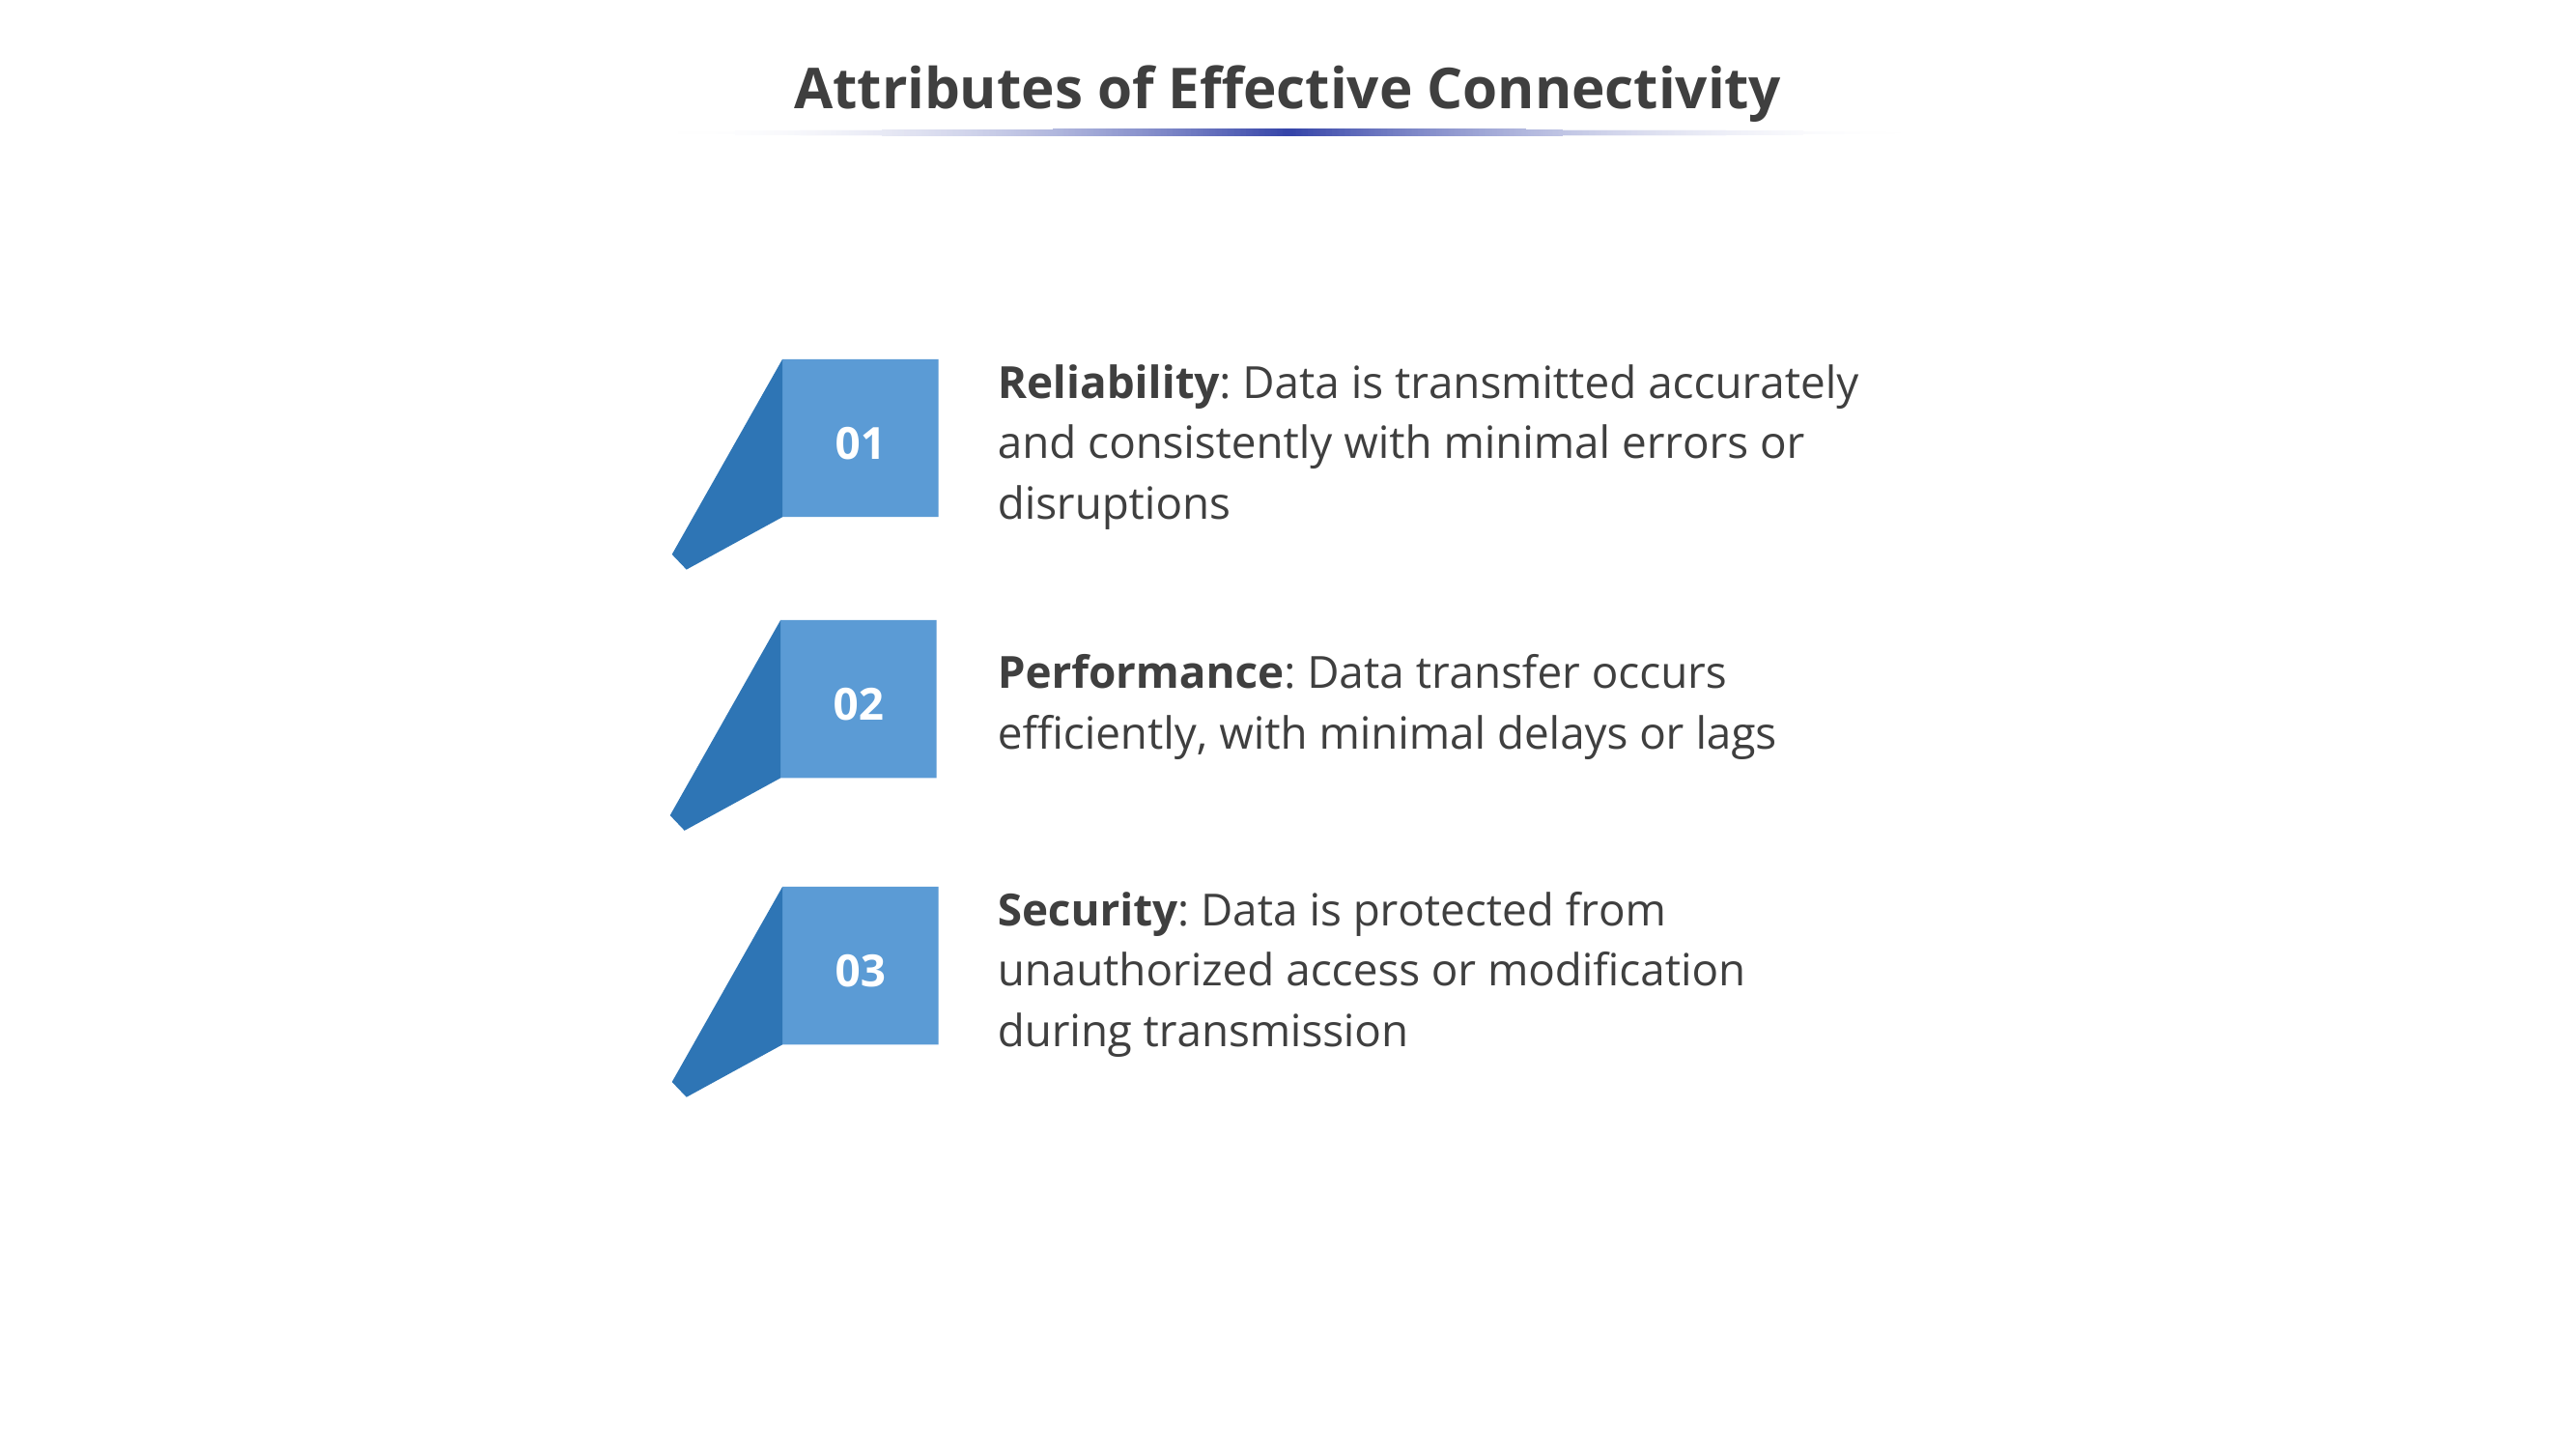

# Attributes of Effective Connectivity

Reliability: Data is transmitted accurately and consistently with minimal errors or disruptions

01

02
Performance: Data transfer occurs efficiently, with minimal delays or lags
Security: Data is protected from unauthorized access or modification during transmission

03